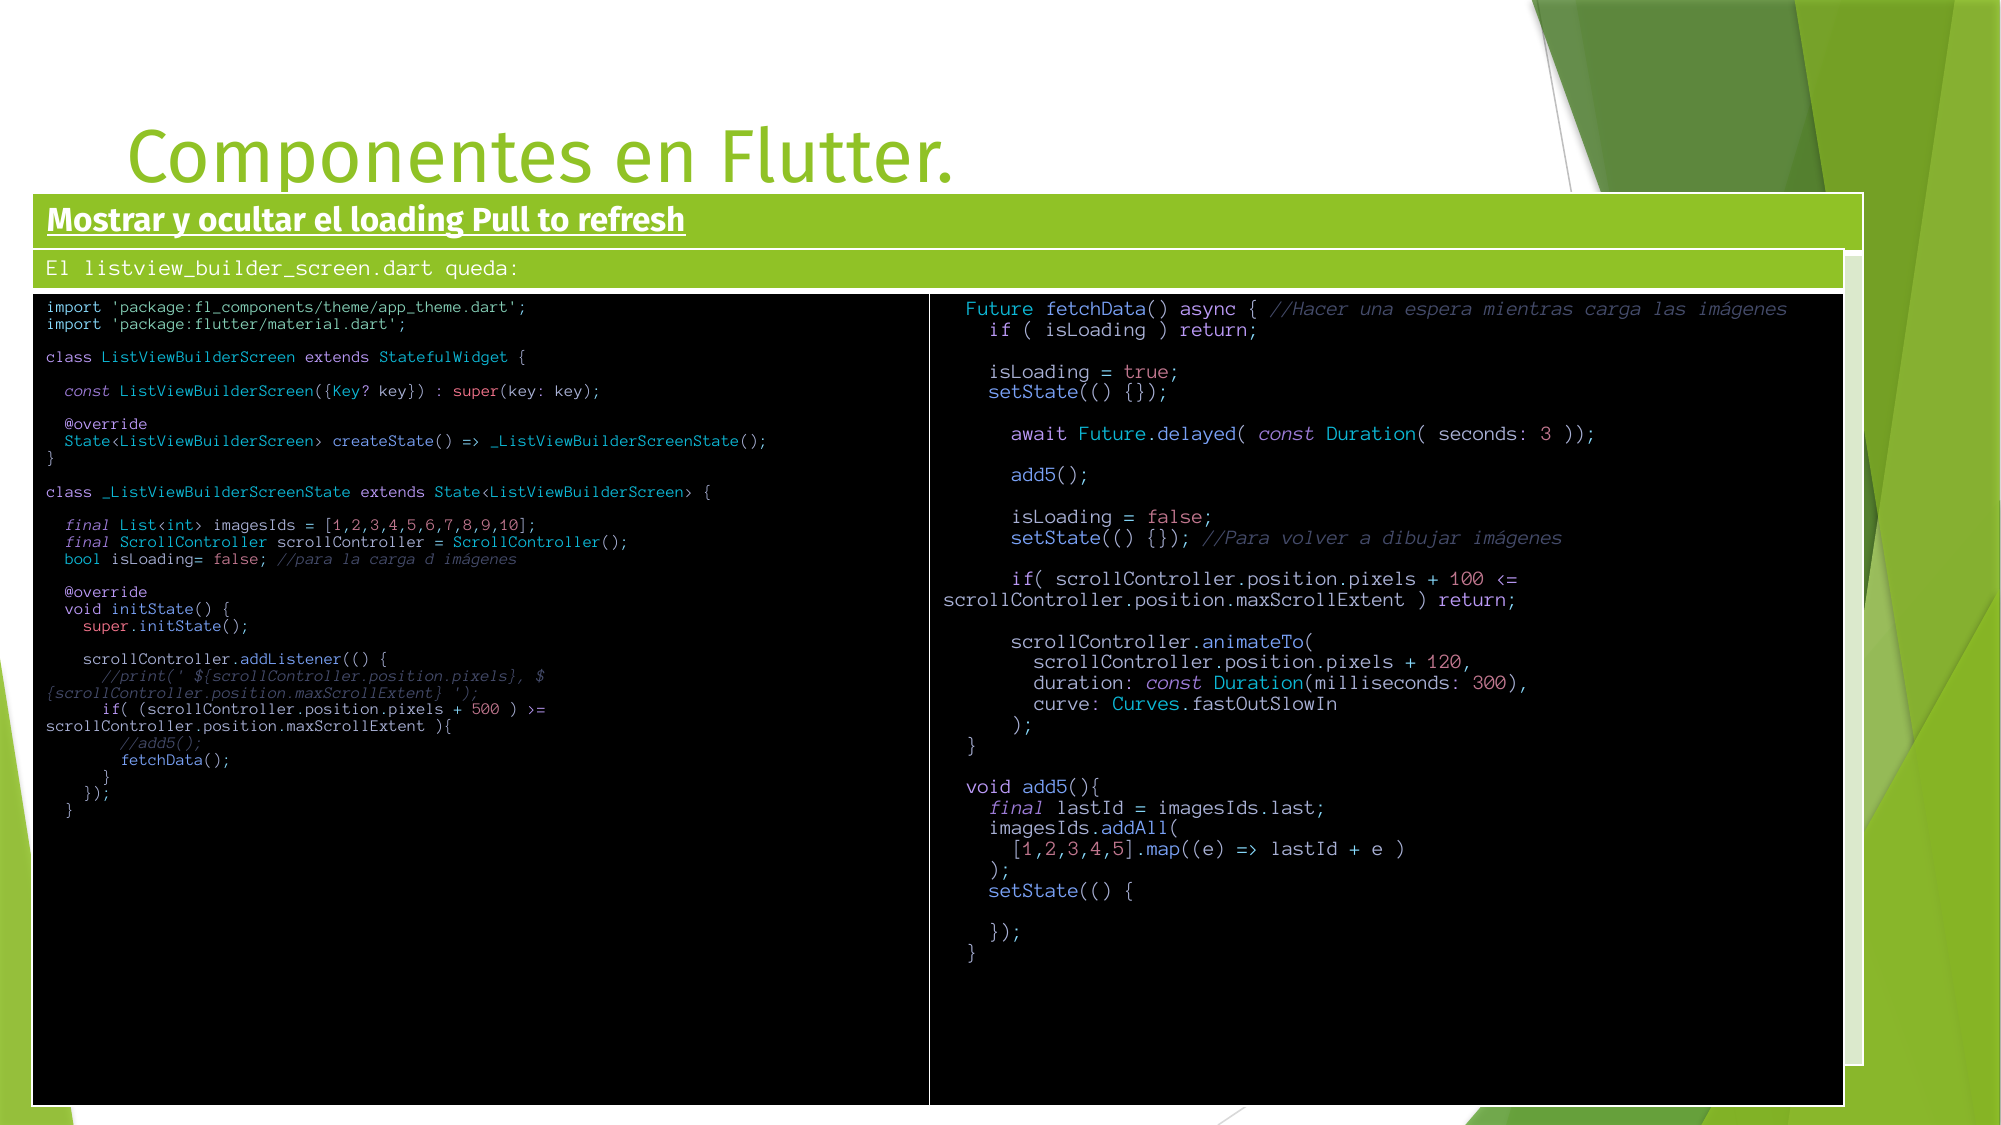

# Componentes en Flutter.
| Mostrar y ocultar el loading Pull to refresh |
| --- |
|  |
| El listview\_builder\_screen.dart queda: |  |
| --- | --- |
| import 'package:fl\_components/theme/app\_theme.dart'; import 'package:flutter/material.dart'; class ListViewBuilderScreen extends StatefulWidget {       const ListViewBuilderScreen({Key? key}) : super(key: key);   @override   State<ListViewBuilderScreen> createState() => \_ListViewBuilderScreenState(); } class \_ListViewBuilderScreenState extends State<ListViewBuilderScreen> {     final List<int> imagesIds = [1,2,3,4,5,6,7,8,9,10];   final ScrollController scrollController = ScrollController();   bool isLoading= false; //para la carga d imágenes   @override   void initState() {     super.initState();         scrollController.addListener(() {       //print(' ${scrollController.position.pixels}, ${scrollController.position.maxScrollExtent} ');       if( (scrollController.position.pixels + 500 ) >= scrollController.position.maxScrollExtent ){         //add5();         fetchData();       }     });   } | Future fetchData() async { //Hacer una espera mientras carga las imágenes     if ( isLoading ) return;     isLoading = true;     setState(() {});             await Future.delayed( const Duration( seconds: 3 ));       add5();       isLoading = false;       setState(() {}); //Para volver a dibujar imágenes       if( scrollController.position.pixels + 100 <= scrollController.position.maxScrollExtent ) return;       scrollController.animateTo(         scrollController.position.pixels + 120,         duration: const Duration(milliseconds: 300),         curve: Curves.fastOutSlowIn       );   }   void add5(){     final lastId = imagesIds.last;     imagesIds.addAll(       [1,2,3,4,5].map((e) => lastId + e )     );     setState(() {           });   } |